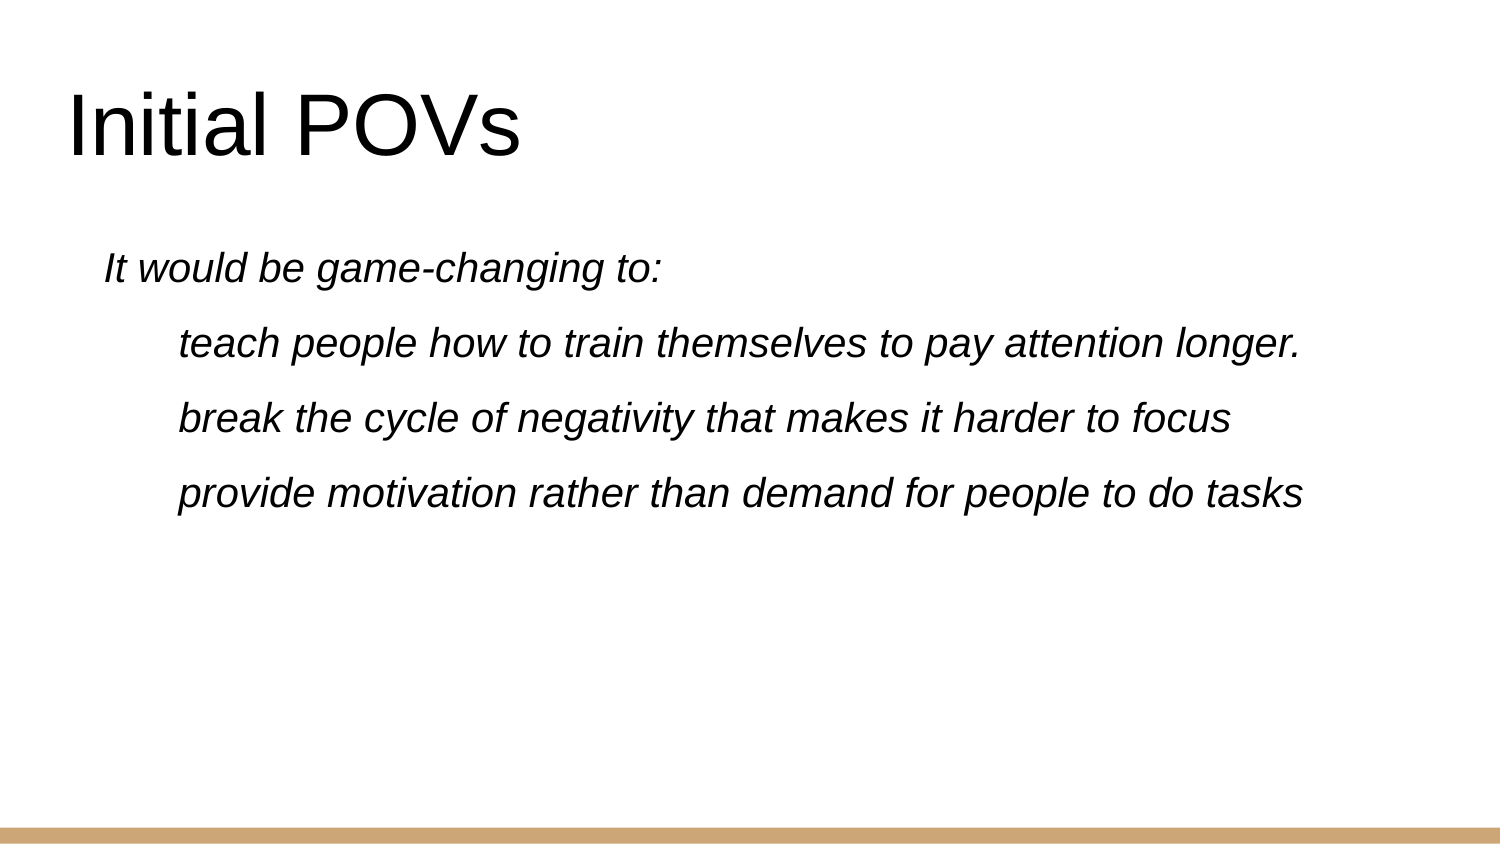

# Initial POVs
It would be game-changing to:
teach people how to train themselves to pay attention longer.
break the cycle of negativity that makes it harder to focus
provide motivation rather than demand for people to do tasks